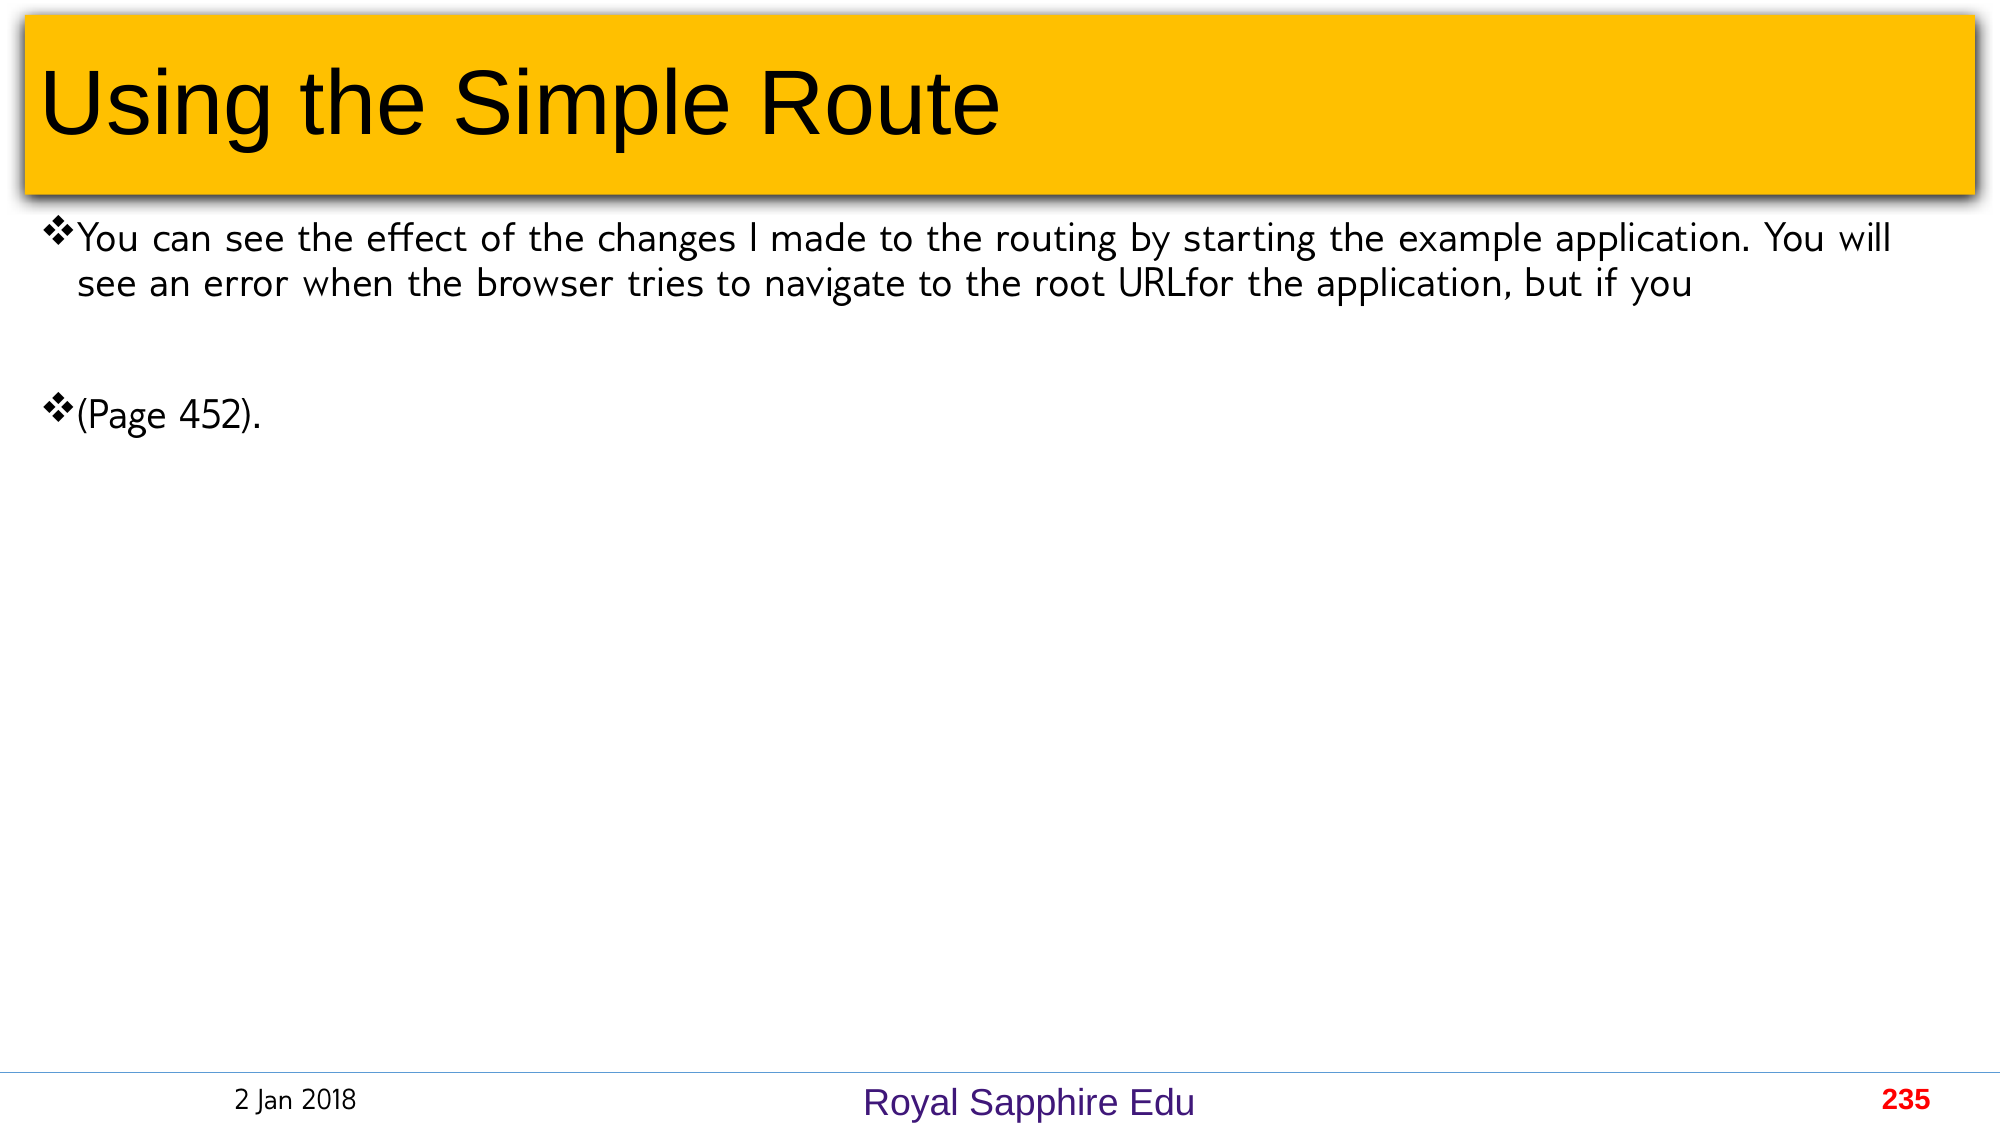

# Using the Simple Route
You can see the effect of the changes I made to the routing by starting the example application. You will see an error when the browser tries to navigate to the root URLfor the application, but if you

(Page 452).
2 Jan 2018
235